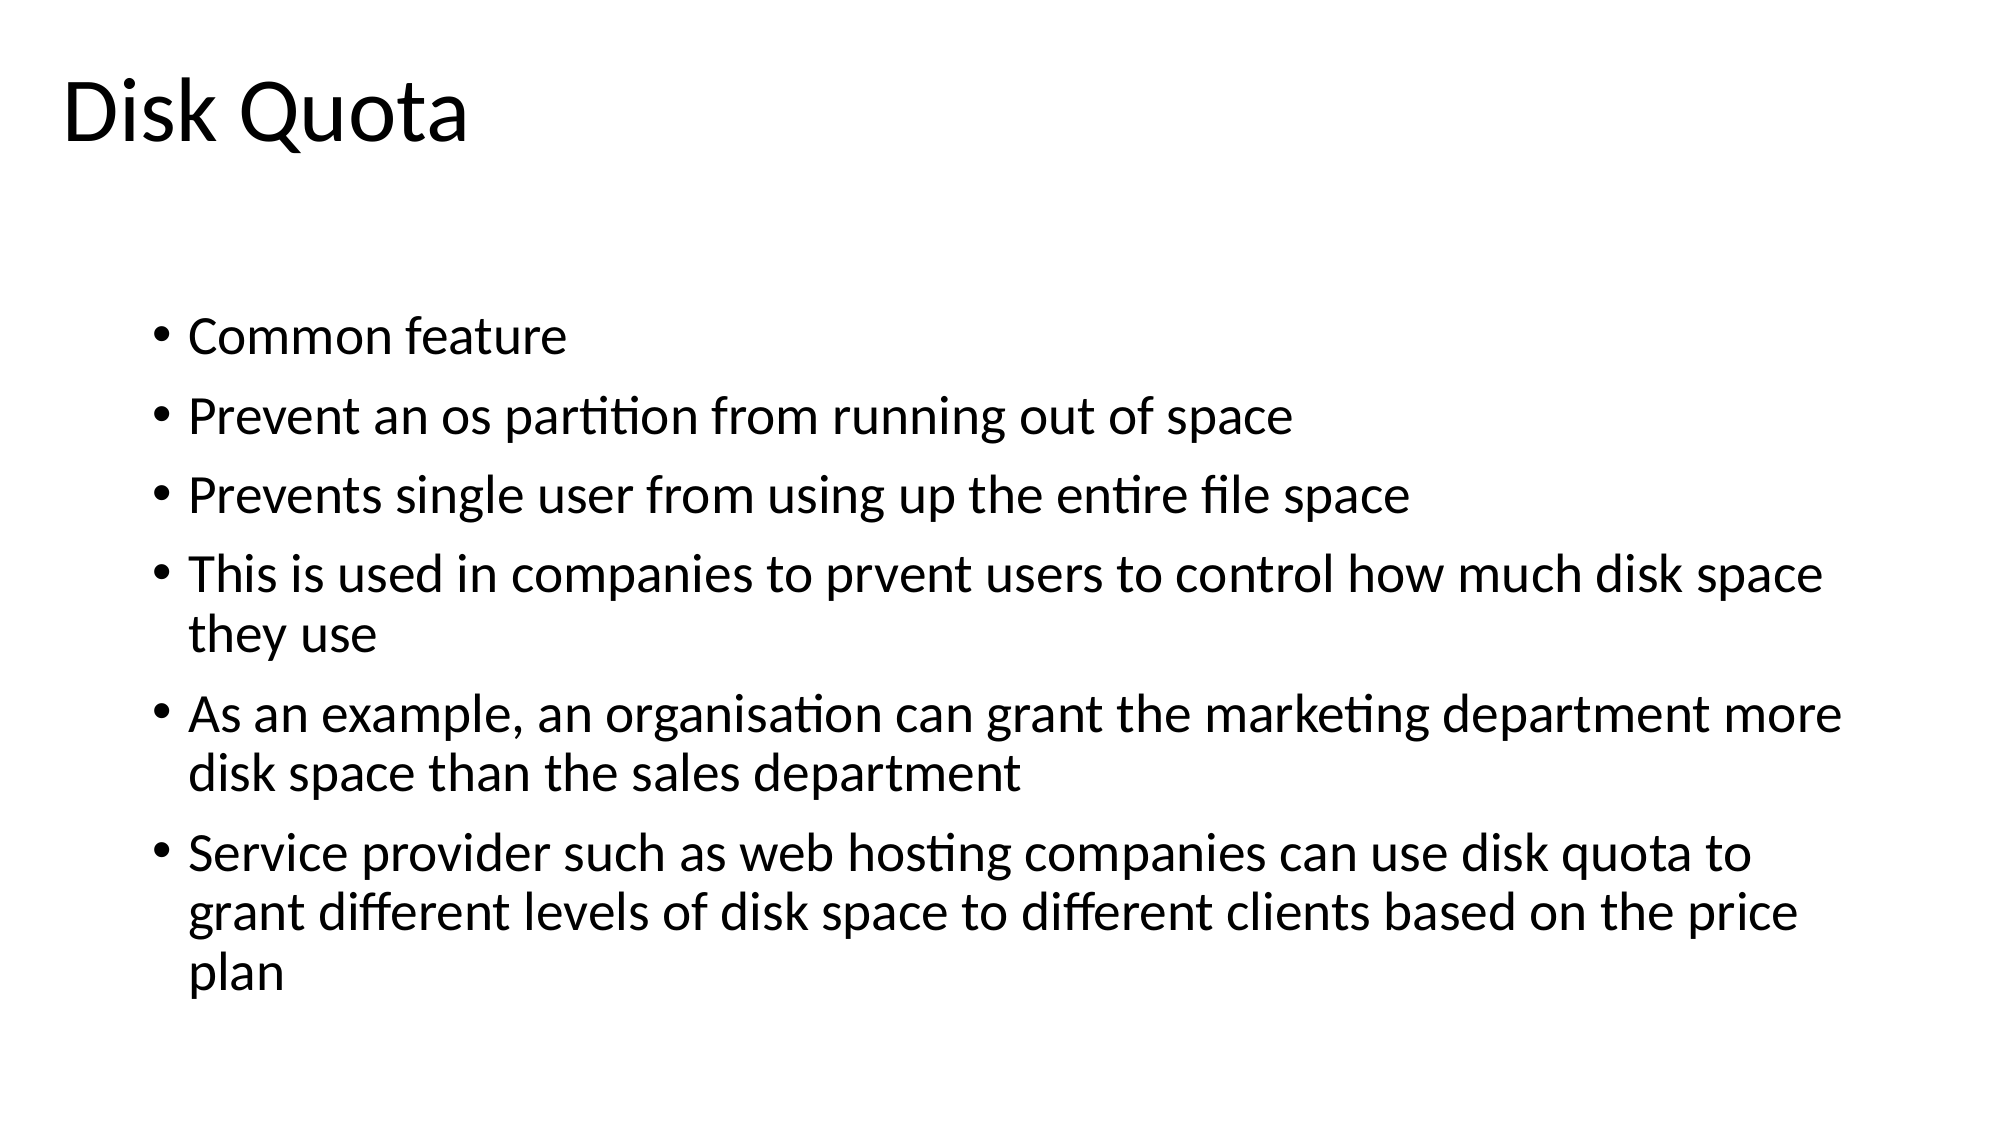

# Disk Quota
Common feature
Prevent an os partition from running out of space
Prevents single user from using up the entire file space
This is used in companies to prvent users to control how much disk space they use
As an example, an organisation can grant the marketing department more disk space than the sales department
Service provider such as web hosting companies can use disk quota to grant different levels of disk space to different clients based on the price plan